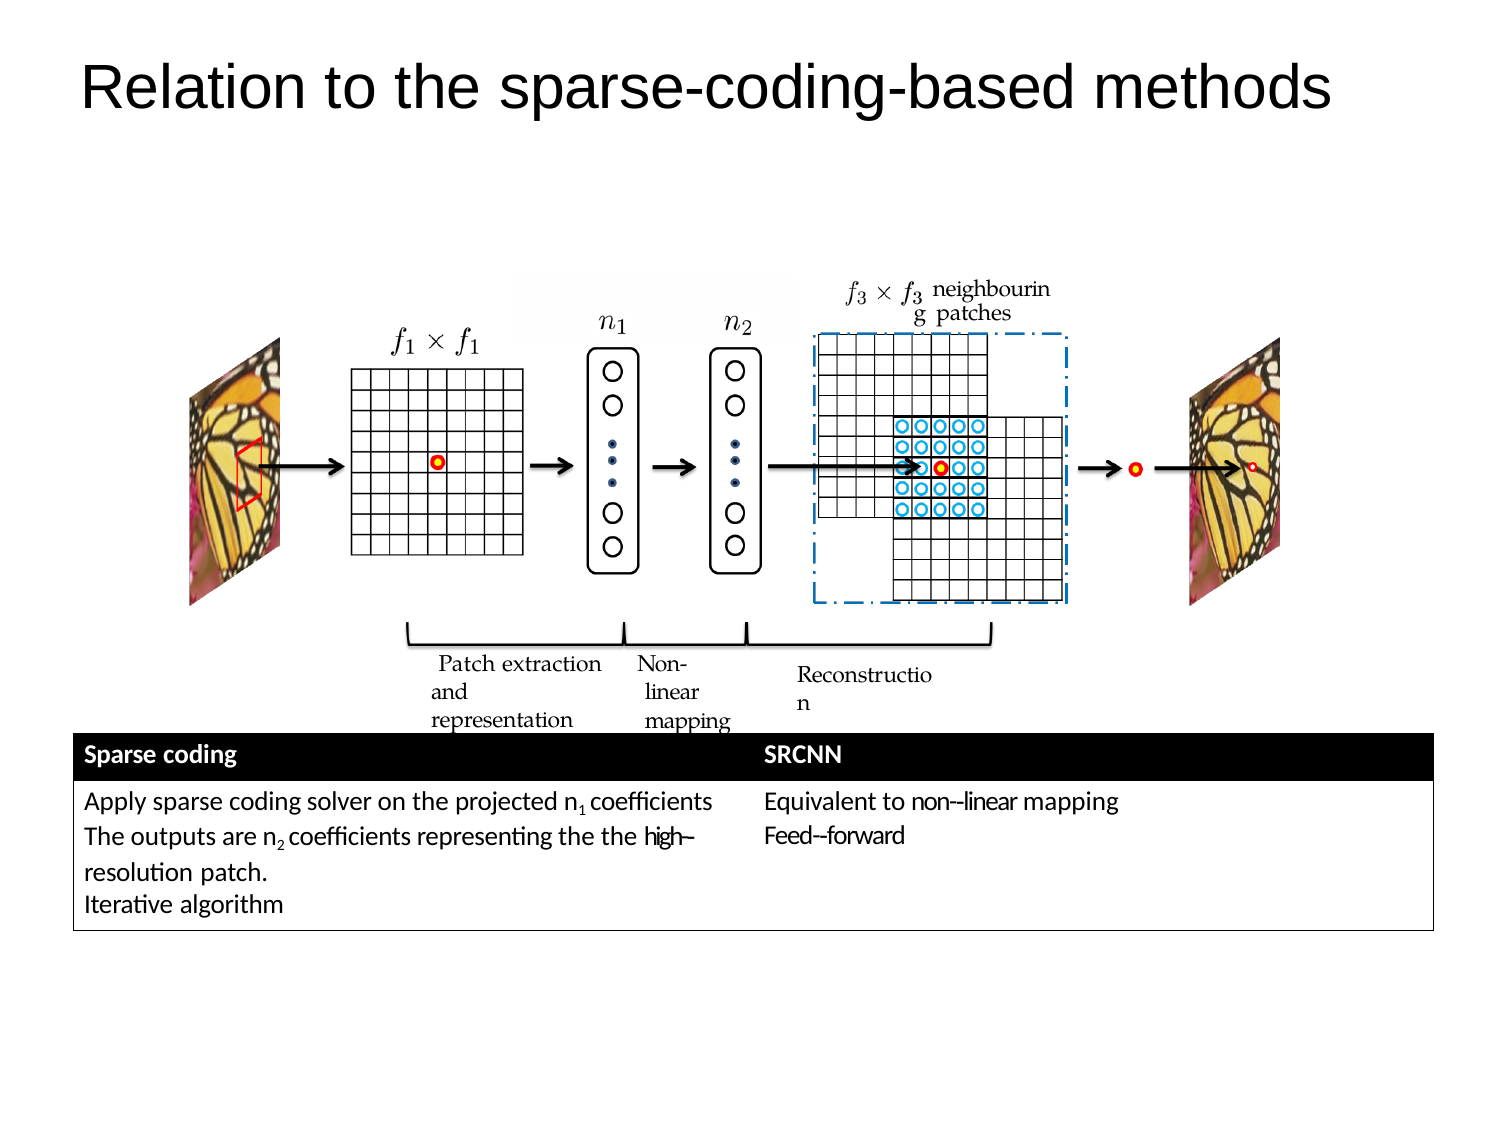

# Relation to the sparse-coding-based methods
responses
of patch	of

neighbouring  patches

Patch extraction  and representation
Non-linear  mapping
Reconstruction

Sparse coding
SRCNN

Equivalent to non-­‐linear mapping  Feed-­‐forward
Apply sparse coding solver on the projected n1 coefficients  The outputs are n2 coefficients representing the the high-­‐  resolution patch.
Iterative algorithm